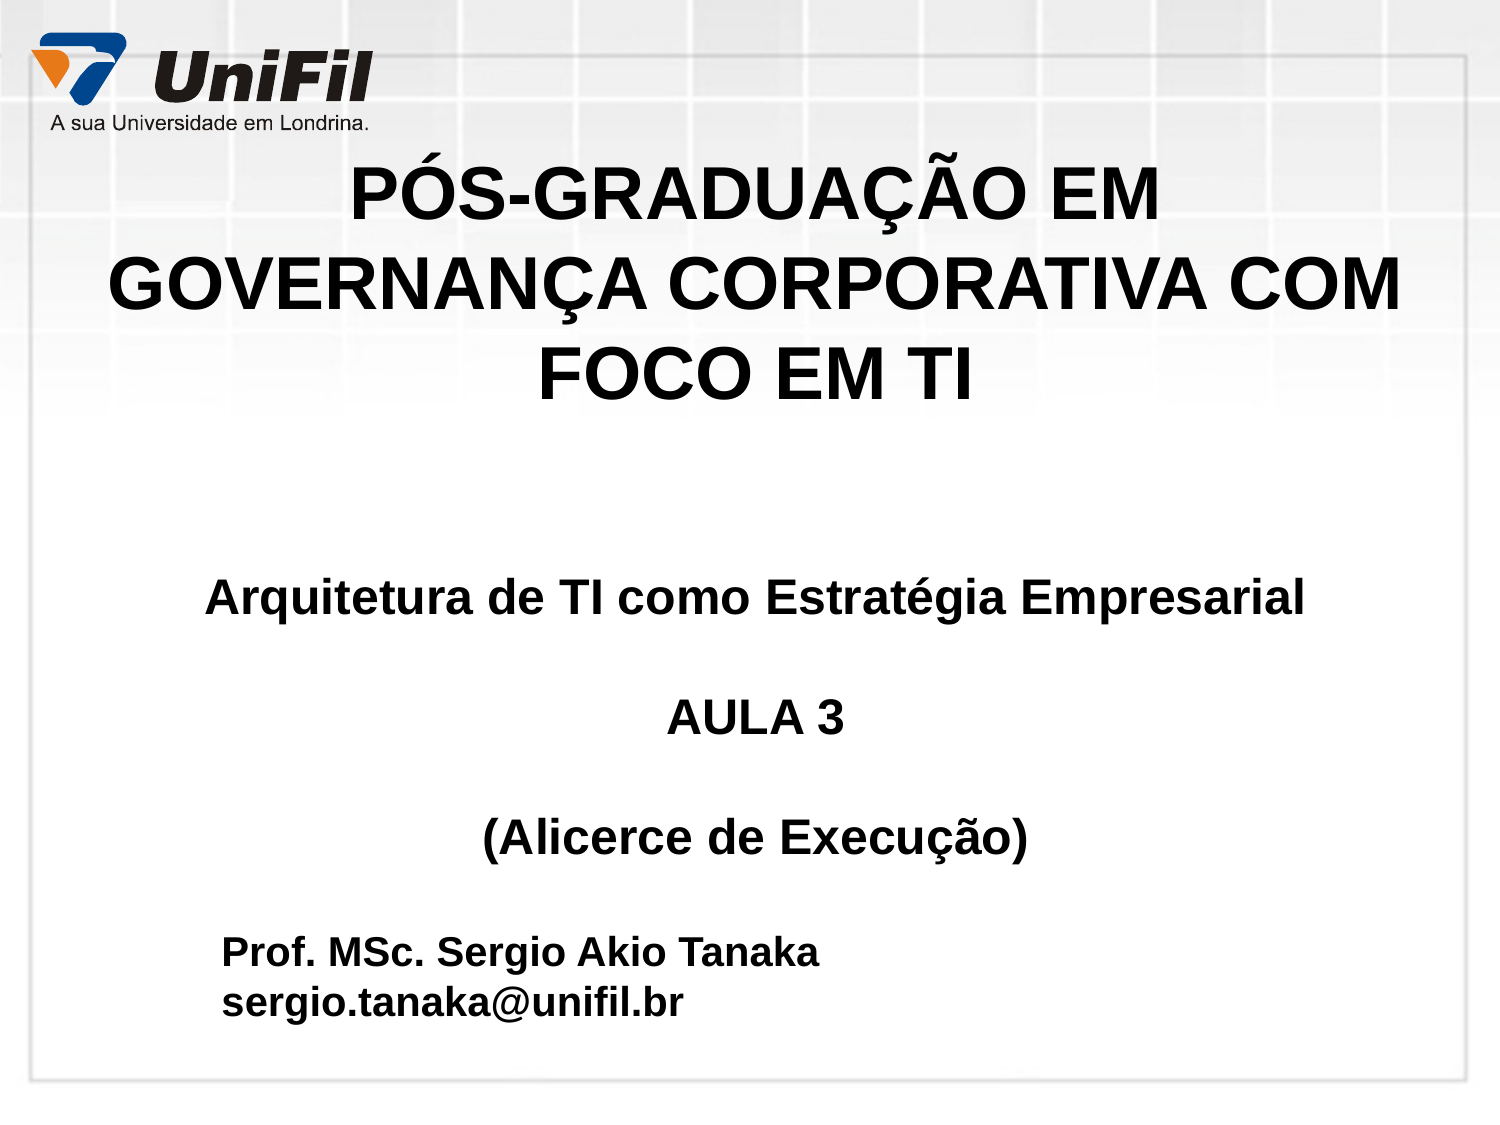

PÓS-GRADUAÇÃO EM GOVERNANÇA CORPORATIVA COM FOCO EM TI

Arquitetura de TI como Estratégia Empresarial

AULA 3

(Alicerce de Execução)
Prof. MSc. Sergio Akio Tanaka
sergio.tanaka@unifil.br